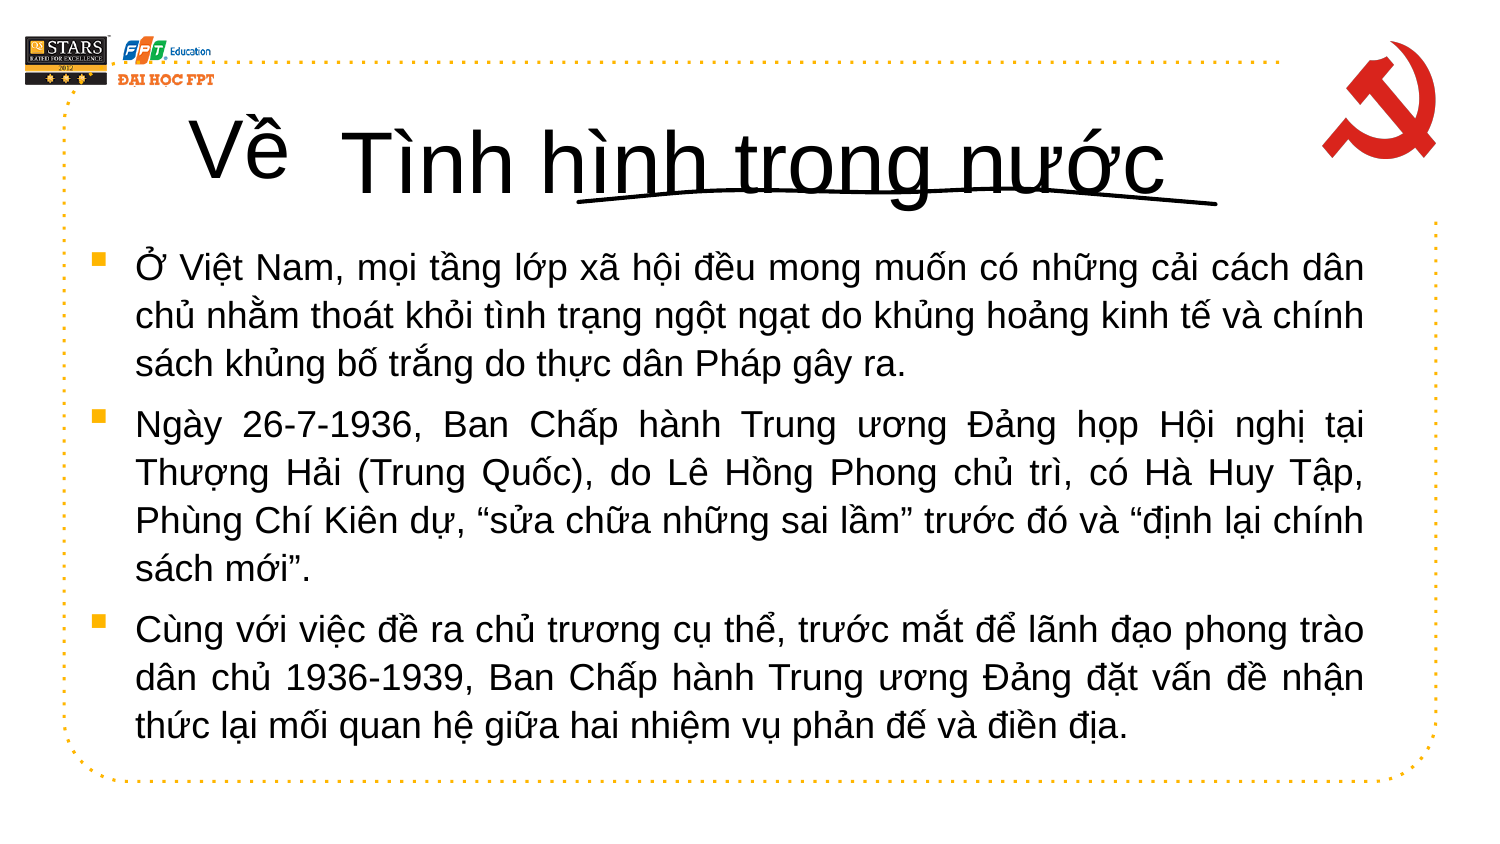

Tình hình trong nước
Về

Ở Việt Nam, mọi tầng lớp xã hội đều mong muốn có những cải cách dân chủ nhằm thoát khỏi tình trạng ngột ngạt do khủng hoảng kinh tế và chính sách khủng bố trắng do thực dân Pháp gây ra.
Ngày 26-7-1936, Ban Chấp hành Trung ương Đảng họp Hội nghị tại Thượng Hải (Trung Quốc), do Lê Hồng Phong chủ trì, có Hà Huy Tập, Phùng Chí Kiên dự, “sửa chữa những sai lầm” trước đó và “định lại chính sách mới”.
Cùng với việc đề ra chủ trương cụ thể, trước mắt để lãnh đạo phong trào dân chủ 1936-1939, Ban Chấp hành Trung ương Đảng đặt vấn đề nhận thức lại mối quan hệ giữa hai nhiệm vụ phản đế và điền địa.